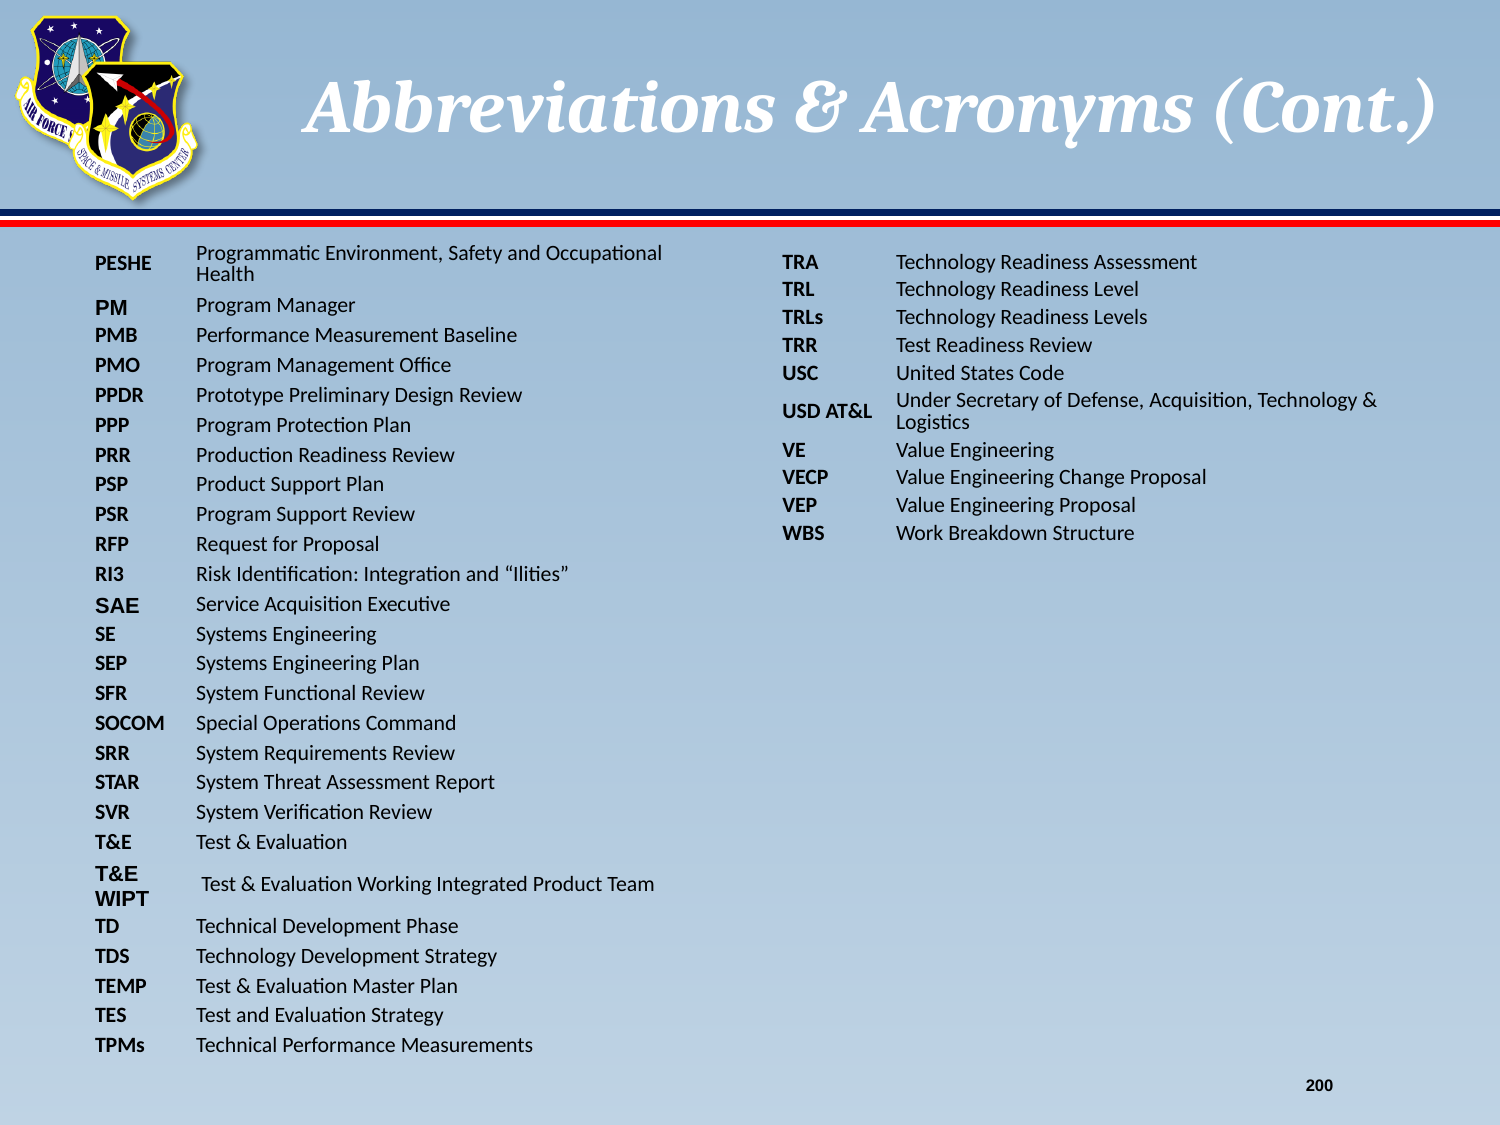

# Abbreviations & Acronyms (Cont.)
| PESHE | Programmatic Environment, Safety and Occupational Health |
| --- | --- |
| PM | Program Manager |
| PMB | Performance Measurement Baseline |
| PMO | Program Management Office |
| PPDR | Prototype Preliminary Design Review |
| PPP | Program Protection Plan |
| PRR | Production Readiness Review |
| PSP | Product Support Plan |
| PSR | Program Support Review |
| RFP | Request for Proposal |
| RI3 | Risk Identification: Integration and “Ilities” |
| SAE | Service Acquisition Executive |
| SE | Systems Engineering |
| SEP | Systems Engineering Plan |
| SFR | System Functional Review |
| SOCOM | Special Operations Command |
| SRR | System Requirements Review |
| STAR | System Threat Assessment Report |
| SVR | System Verification Review |
| T&E | Test & Evaluation |
| T&E WIPT | Test & Evaluation Working Integrated Product Team |
| TD | Technical Development Phase |
| TDS | Technology Development Strategy |
| TEMP | Test & Evaluation Master Plan |
| TES | Test and Evaluation Strategy |
| TPMs | Technical Performance Measurements |
| TRA | Technology Readiness Assessment |
| --- | --- |
| TRL | Technology Readiness Level |
| TRLs | Technology Readiness Levels |
| TRR | Test Readiness Review |
| USC | United States Code |
| USD AT&L | Under Secretary of Defense, Acquisition, Technology & Logistics |
| VE | Value Engineering |
| VECP | Value Engineering Change Proposal |
| VEP | Value Engineering Proposal |
| WBS | Work Breakdown Structure |
200